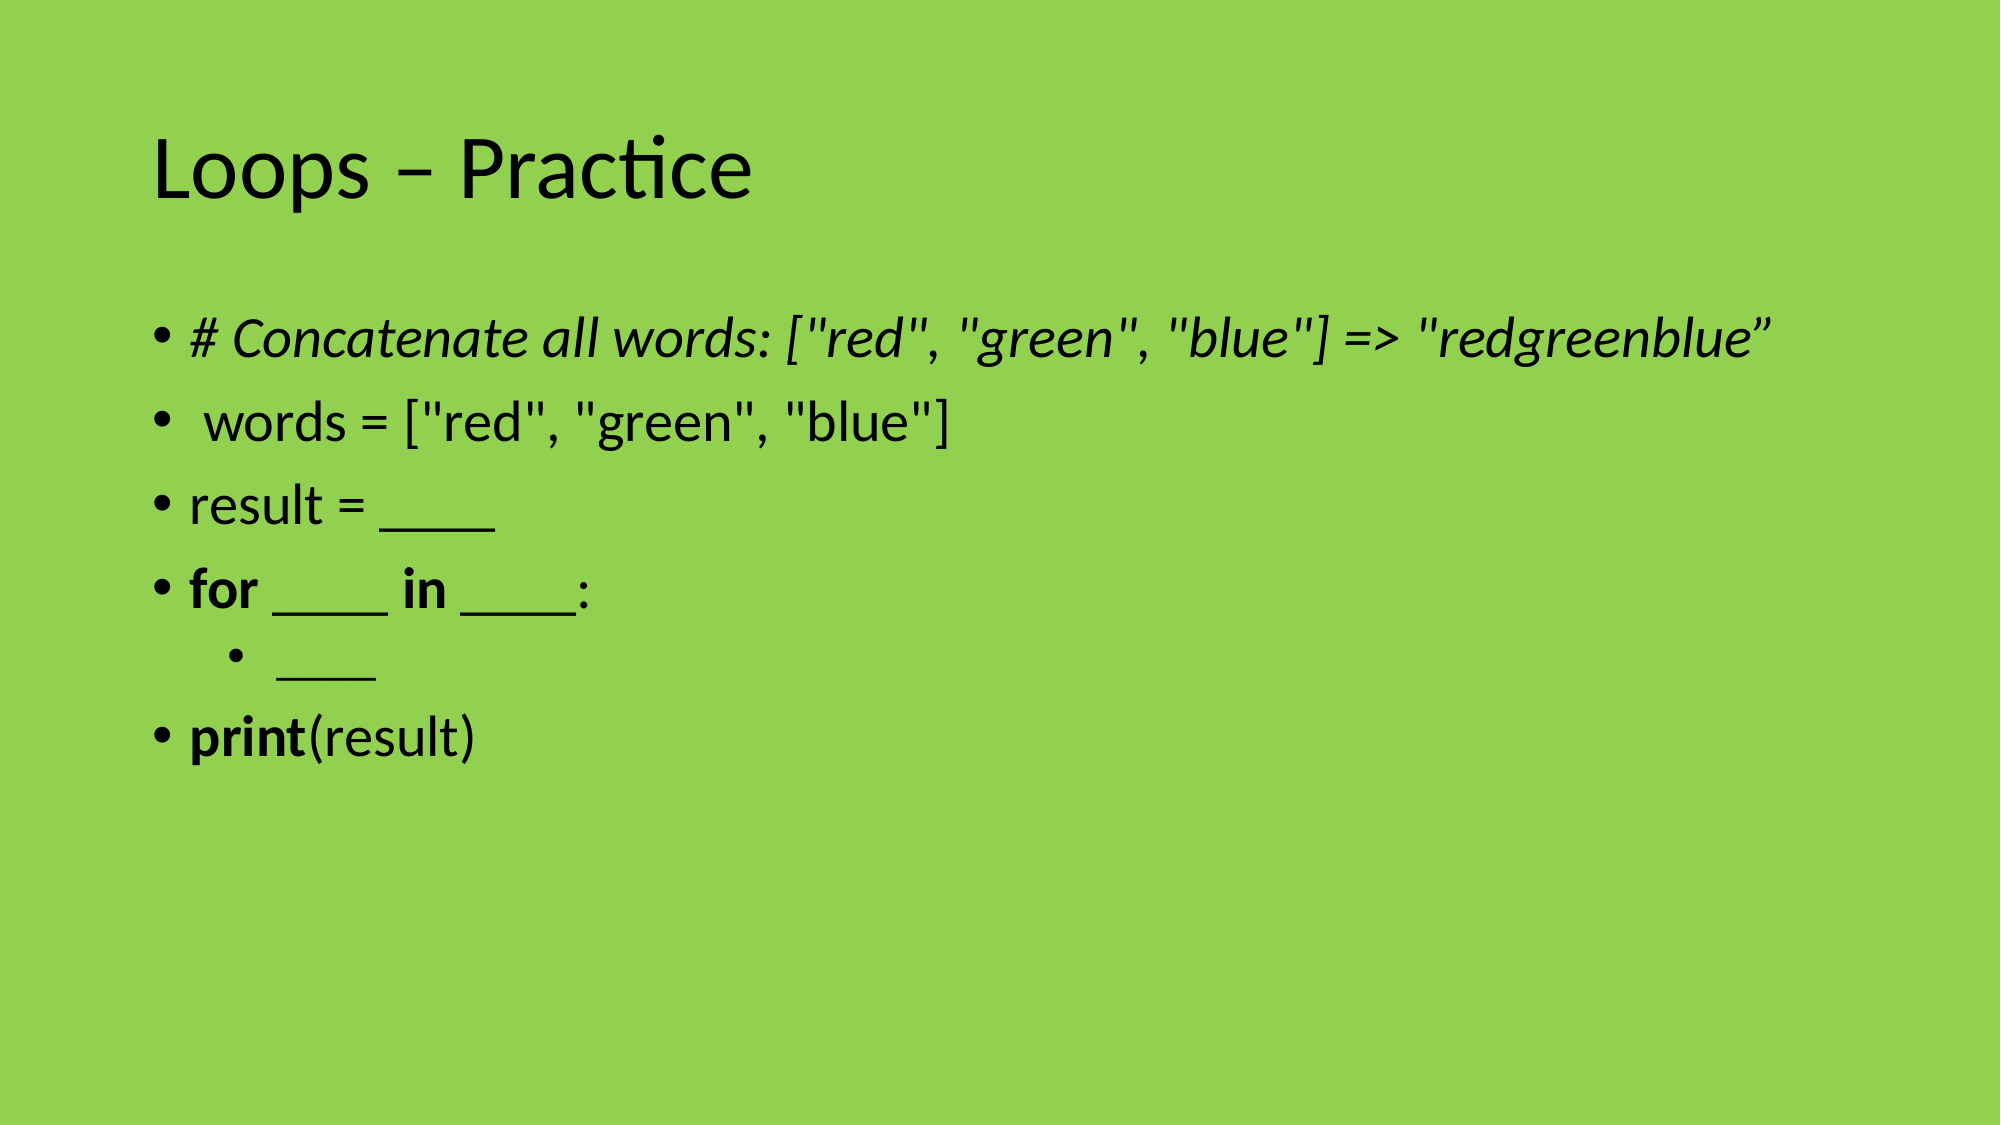

# Loops – Practice
# Concatenate all words: ["red", "green", "blue"] => "redgreenblue”
 words = ["red", "green", "blue"]
result = ____
for ____ in ____:
 ____
print(result)